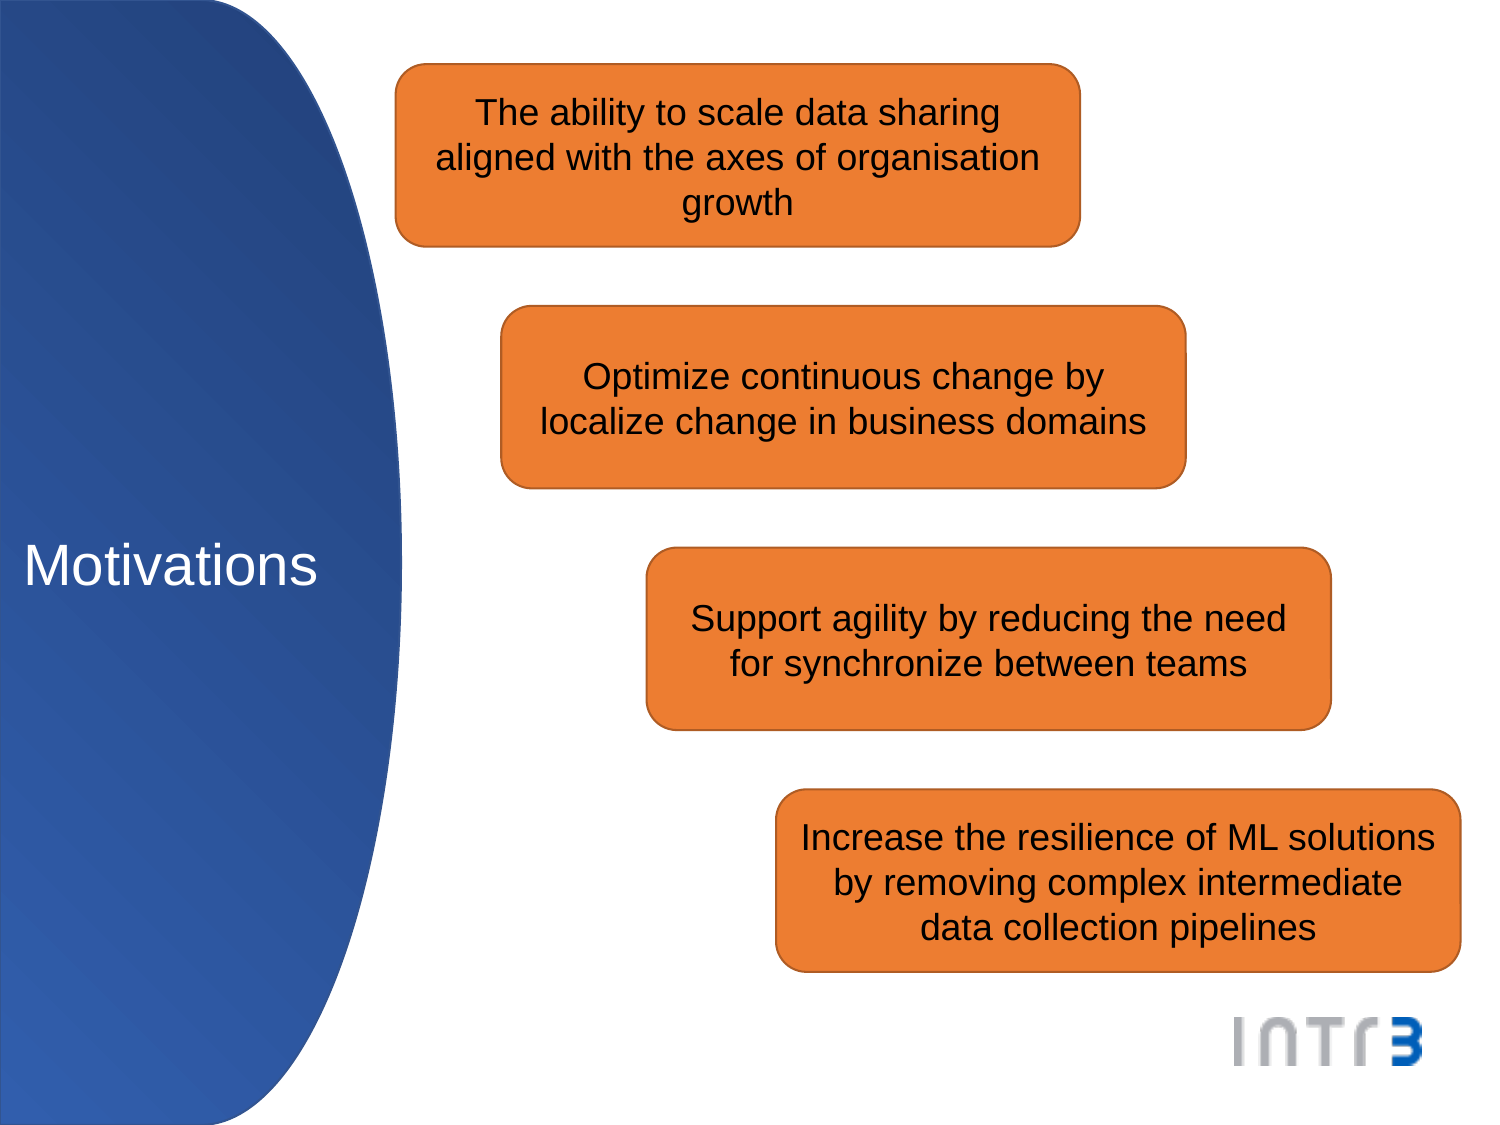

Motivations
The ability to scale data sharing aligned with the axes of organisation growth
Optimize continuous change by localize change in business domains
Support agility by reducing the need for synchronize between teams
Increase the resilience of ML solutions by removing complex intermediate data collection pipelines